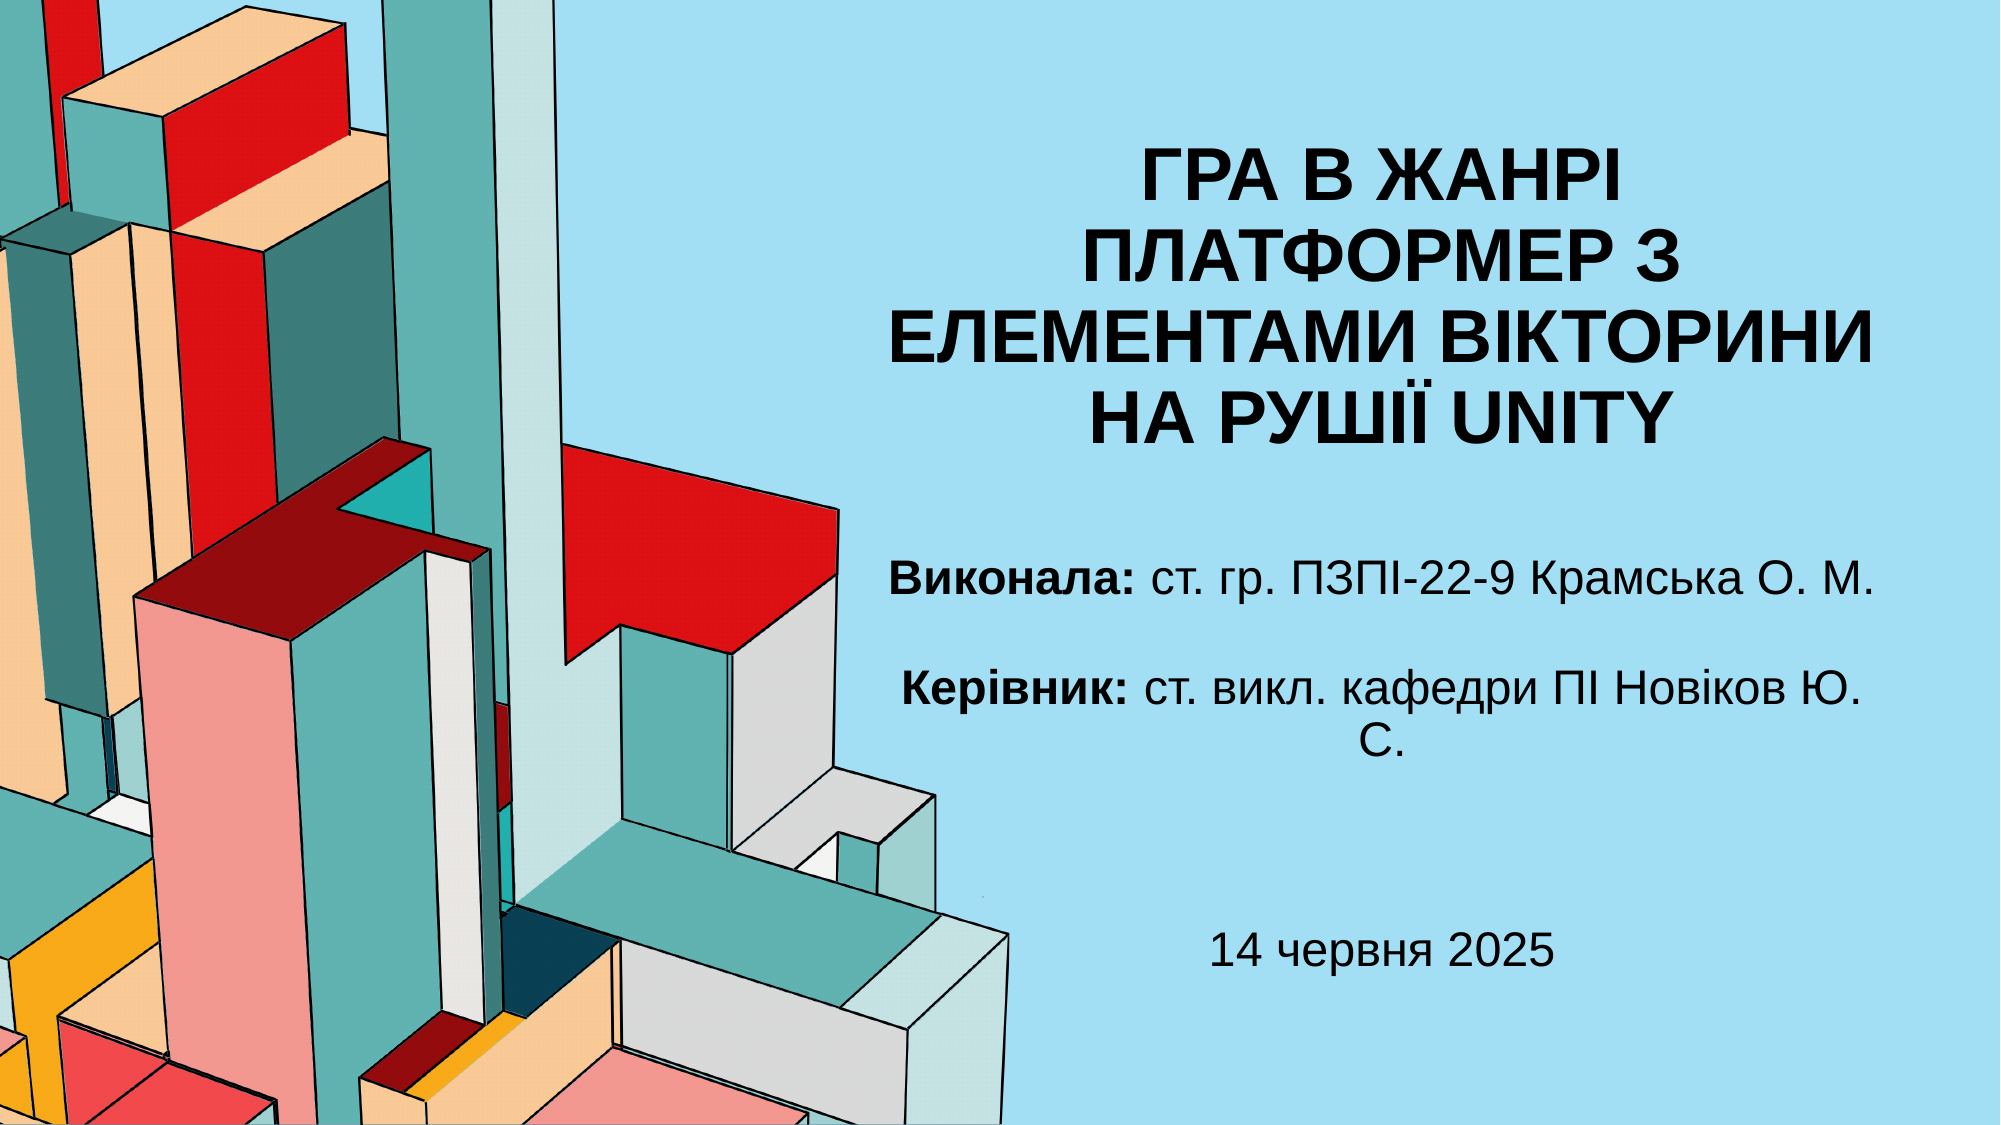

Гра в жанрі платфОрмер з елементами вікторини на рушії Unity
Виконала: ст. гр. ПЗПІ-22-9 Крамська О. М.
Керівник: ст. викл. кафедри ПІ Новіков Ю. С.

14 червня 2025